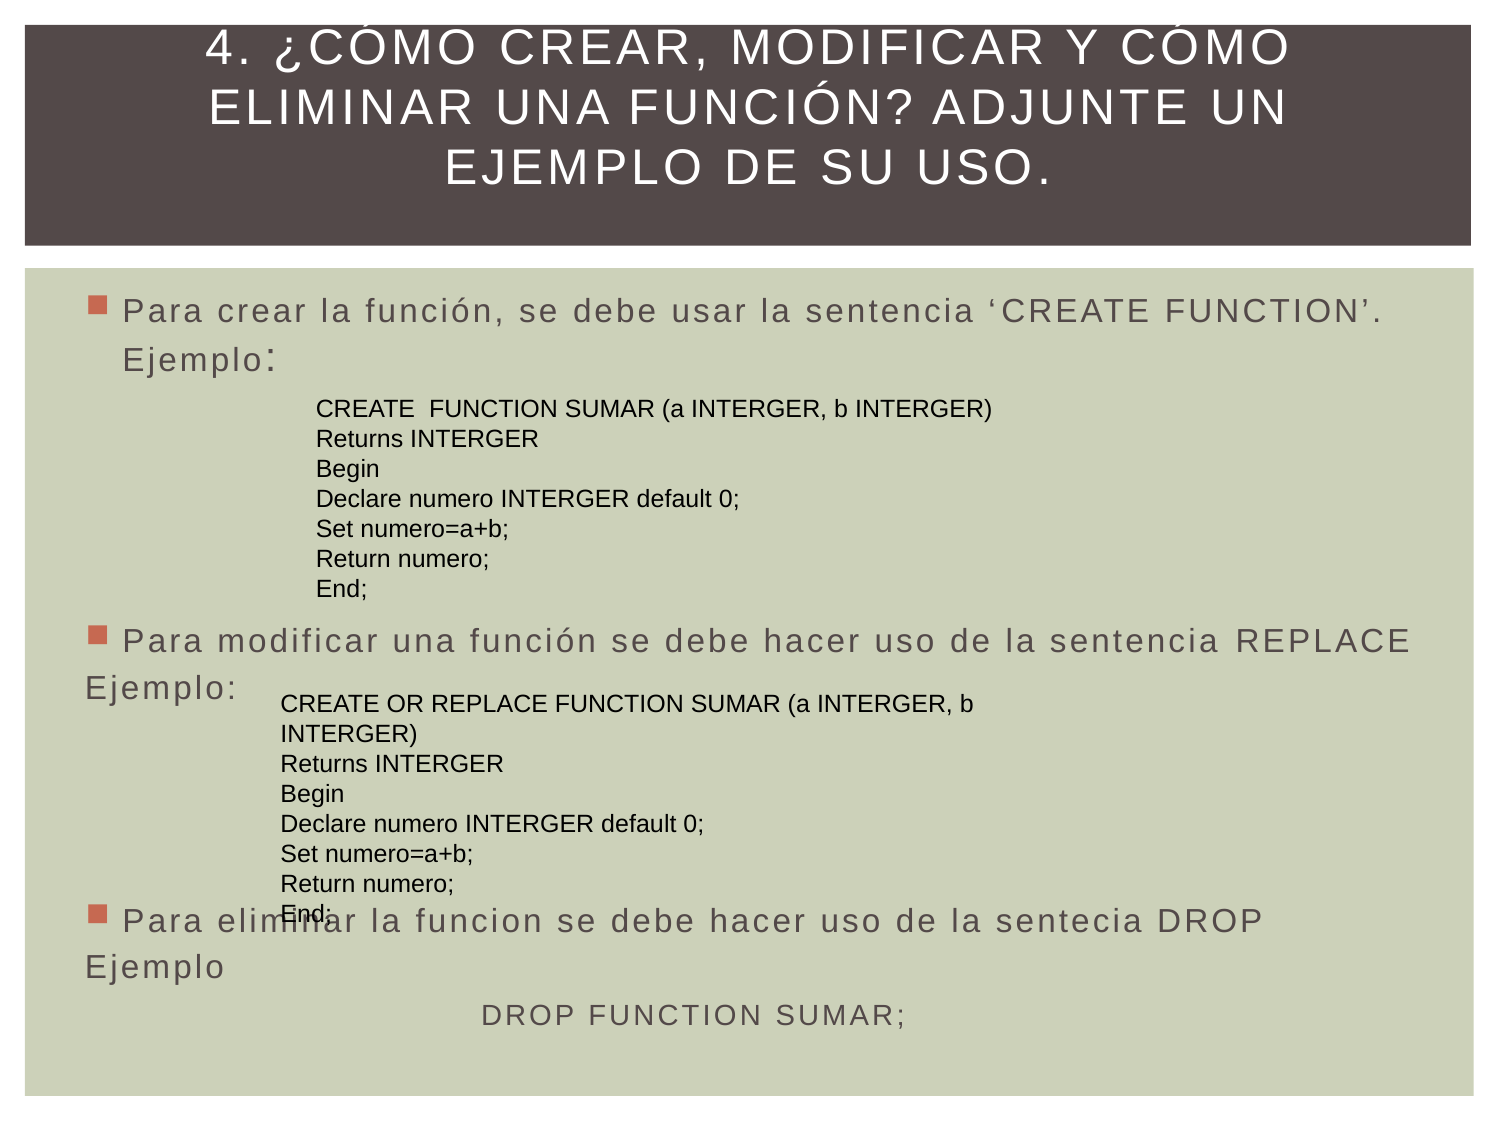

# 4. ¿Cómo crear, modificar y cómo eliminar una función? Adjunte un ejemplo de su uso.
Para crear la función, se debe usar la sentencia ‘CREATE FUNCTION’.  Ejemplo:

Para modificar una función se debe hacer uso de la sentencia REPLACE
Ejemplo:

Para eliminar la funcion se debe hacer uso de la sentecia DROP
Ejemplo
                                DROP FUNCTION SUMAR;
CREATE  FUNCTION SUMAR (a INTERGER, b INTERGER)
Returns INTERGER
Begin
Declare numero INTERGER default 0;
Set numero=a+b;
Return numero;
End;
CREATE OR REPLACE FUNCTION SUMAR (a INTERGER, b INTERGER)
Returns INTERGER
Begin
Declare numero INTERGER default 0;
Set numero=a+b;
Return numero;
End;